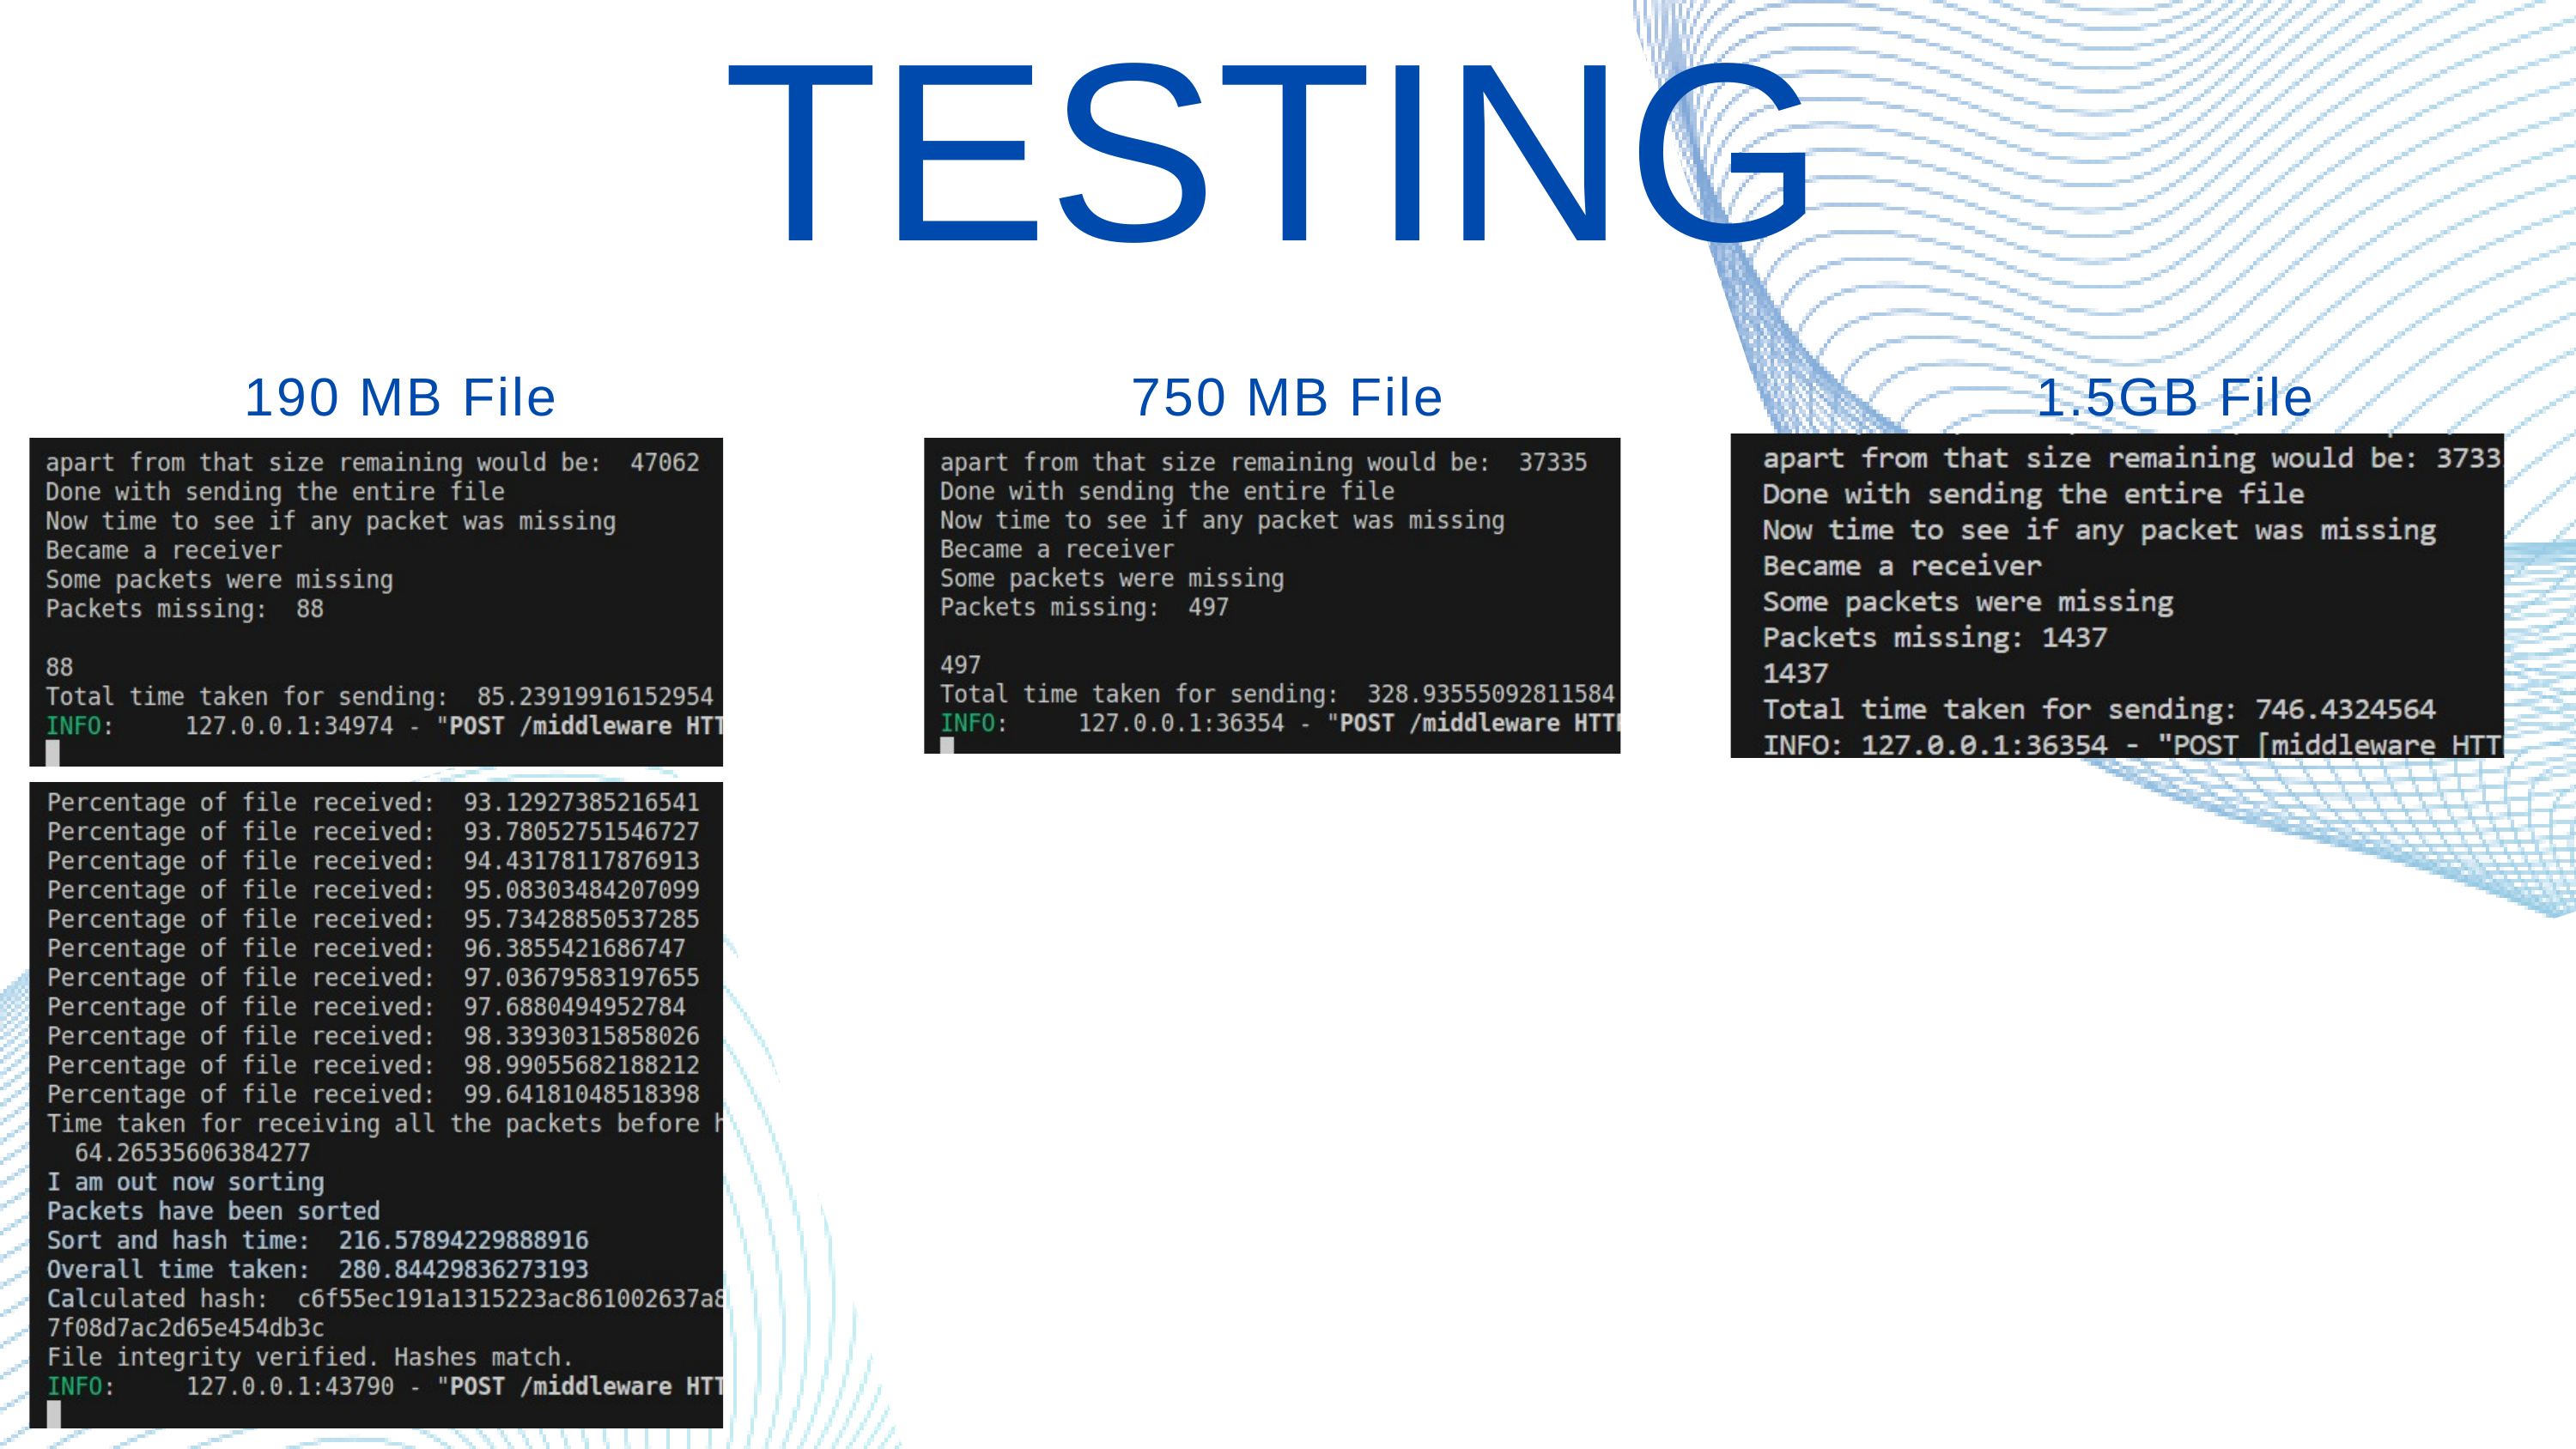

TESTING
190 MB File
750 MB File
1.5GB File